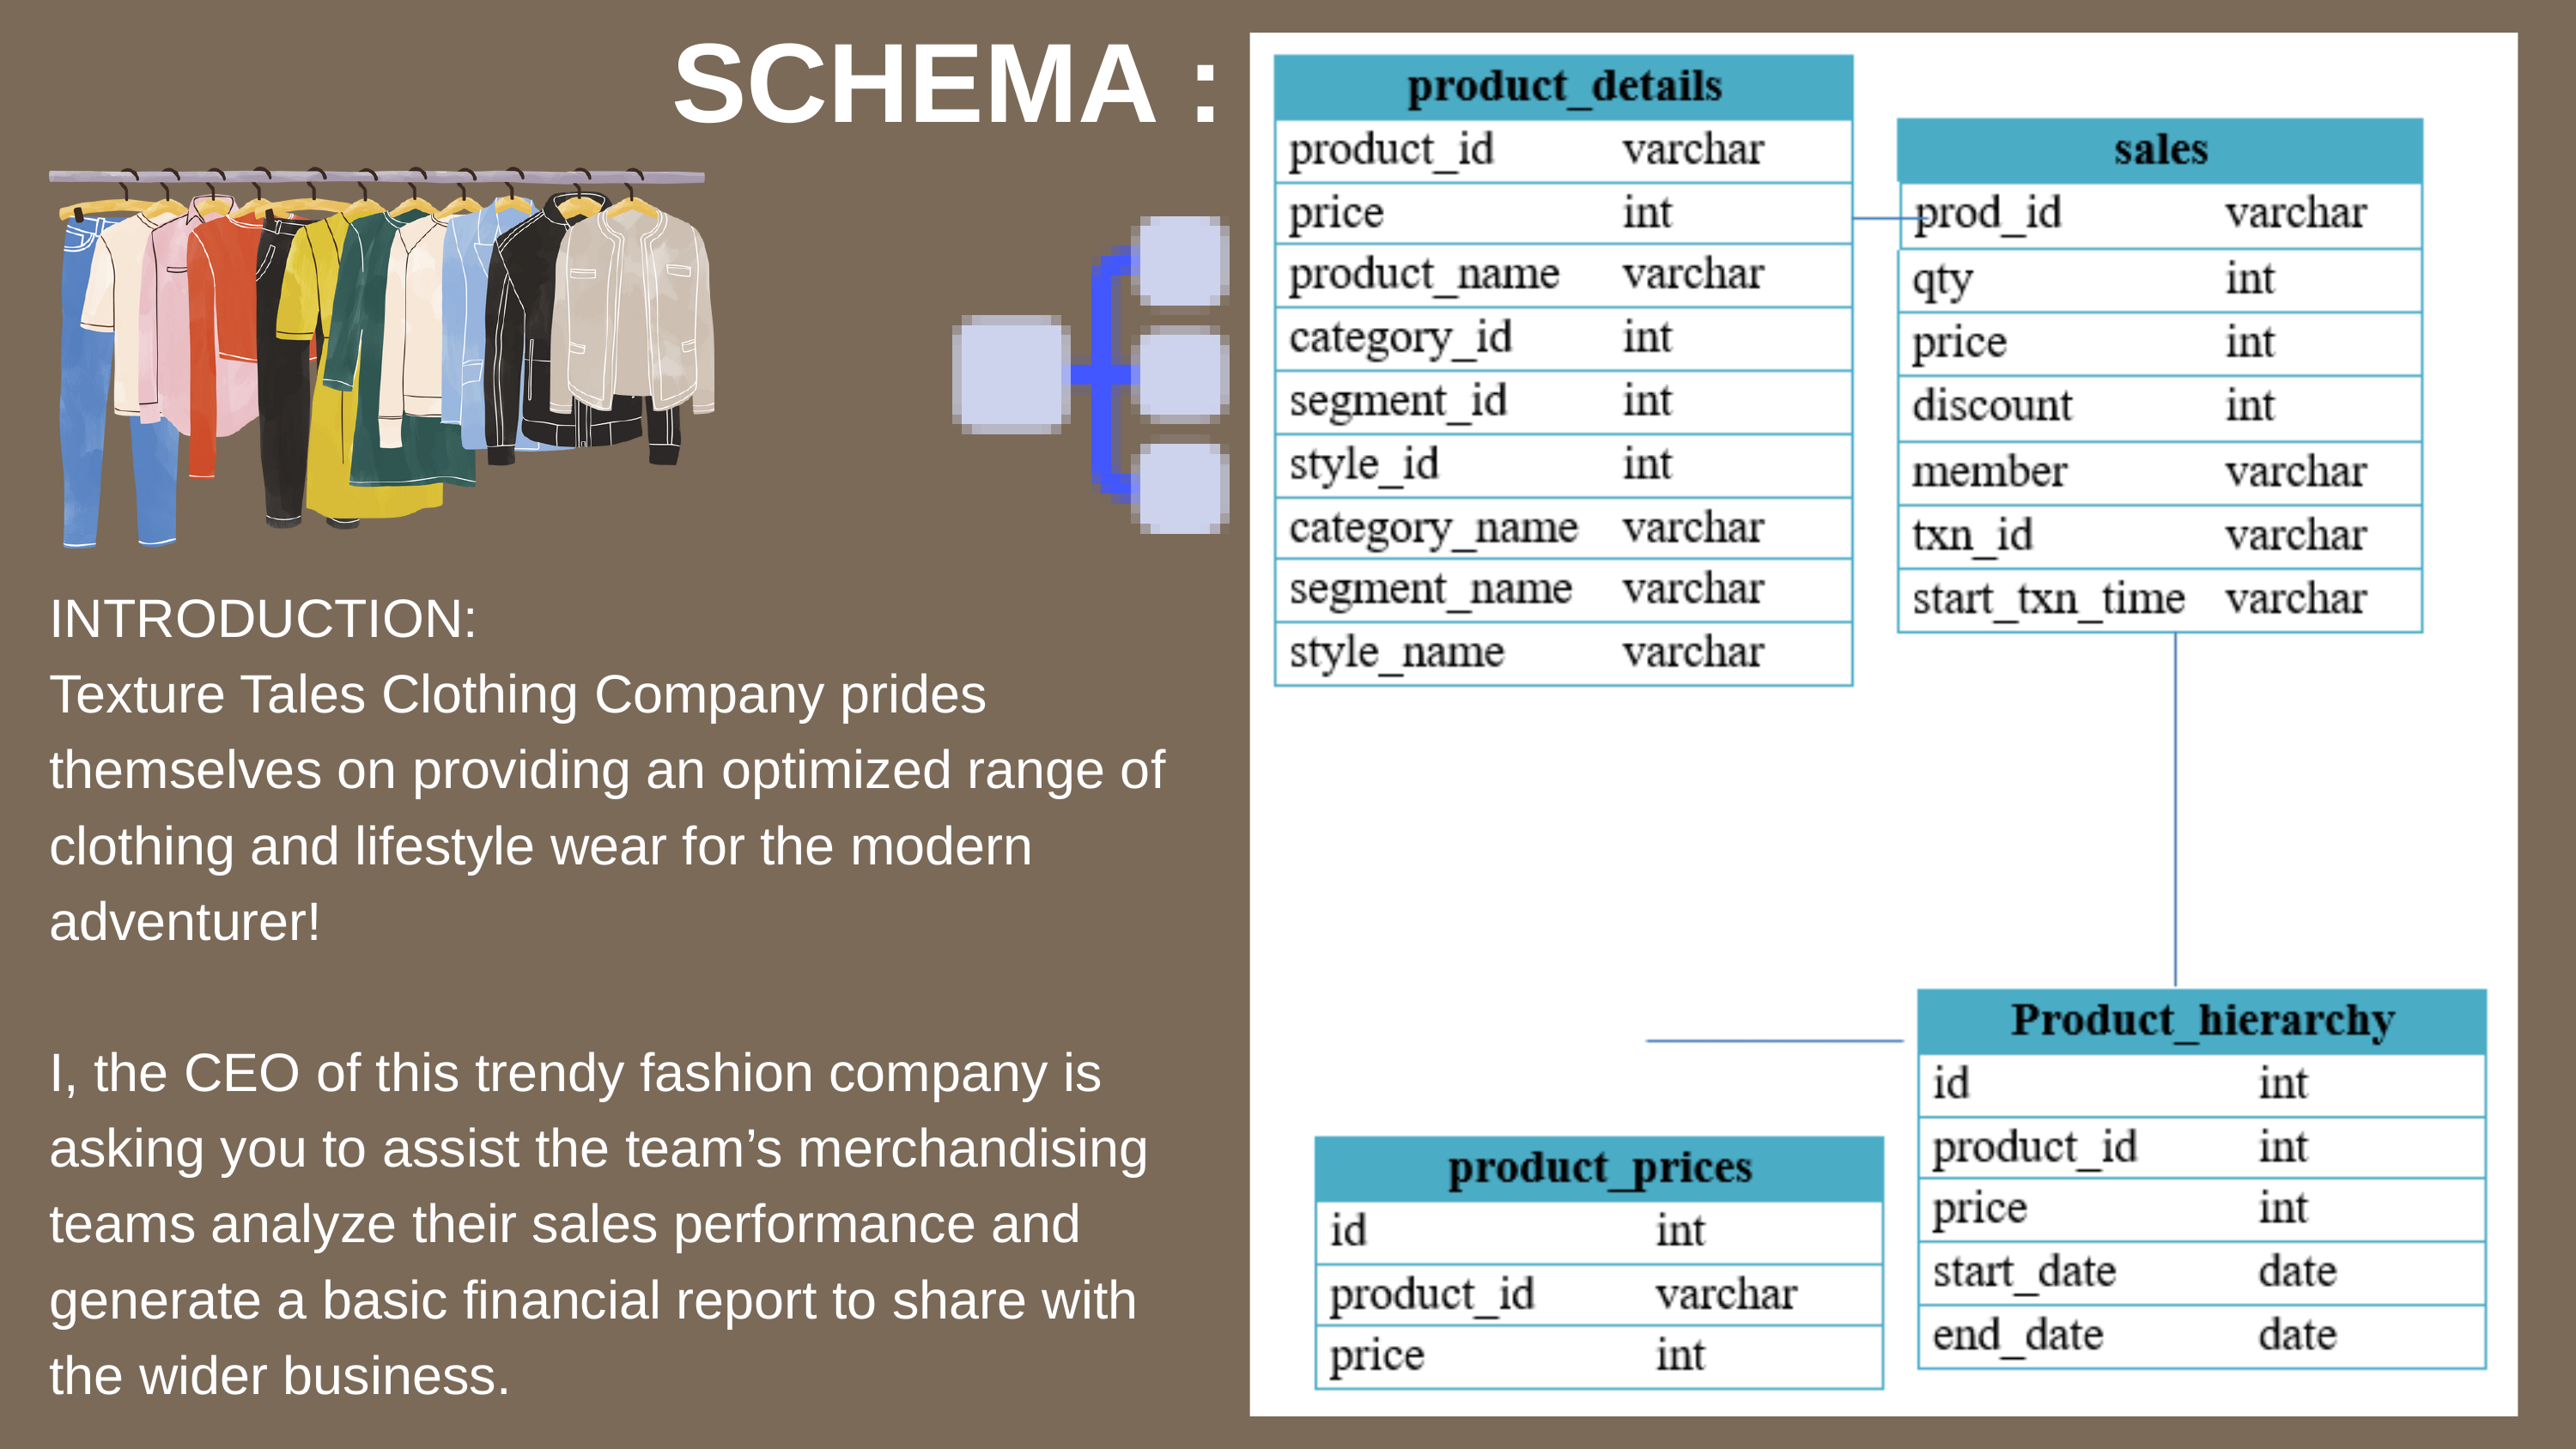

SCHEMA :

INTRODUCTION:
Texture Tales Clothing Company prides themselves on providing an optimized range of clothing and lifestyle wear for the modern adventurer!

I, the CEO of this trendy fashion company is asking you to assist the team’s merchandising teams analyze their sales performance and generate a basic financial report to share with the wider business.